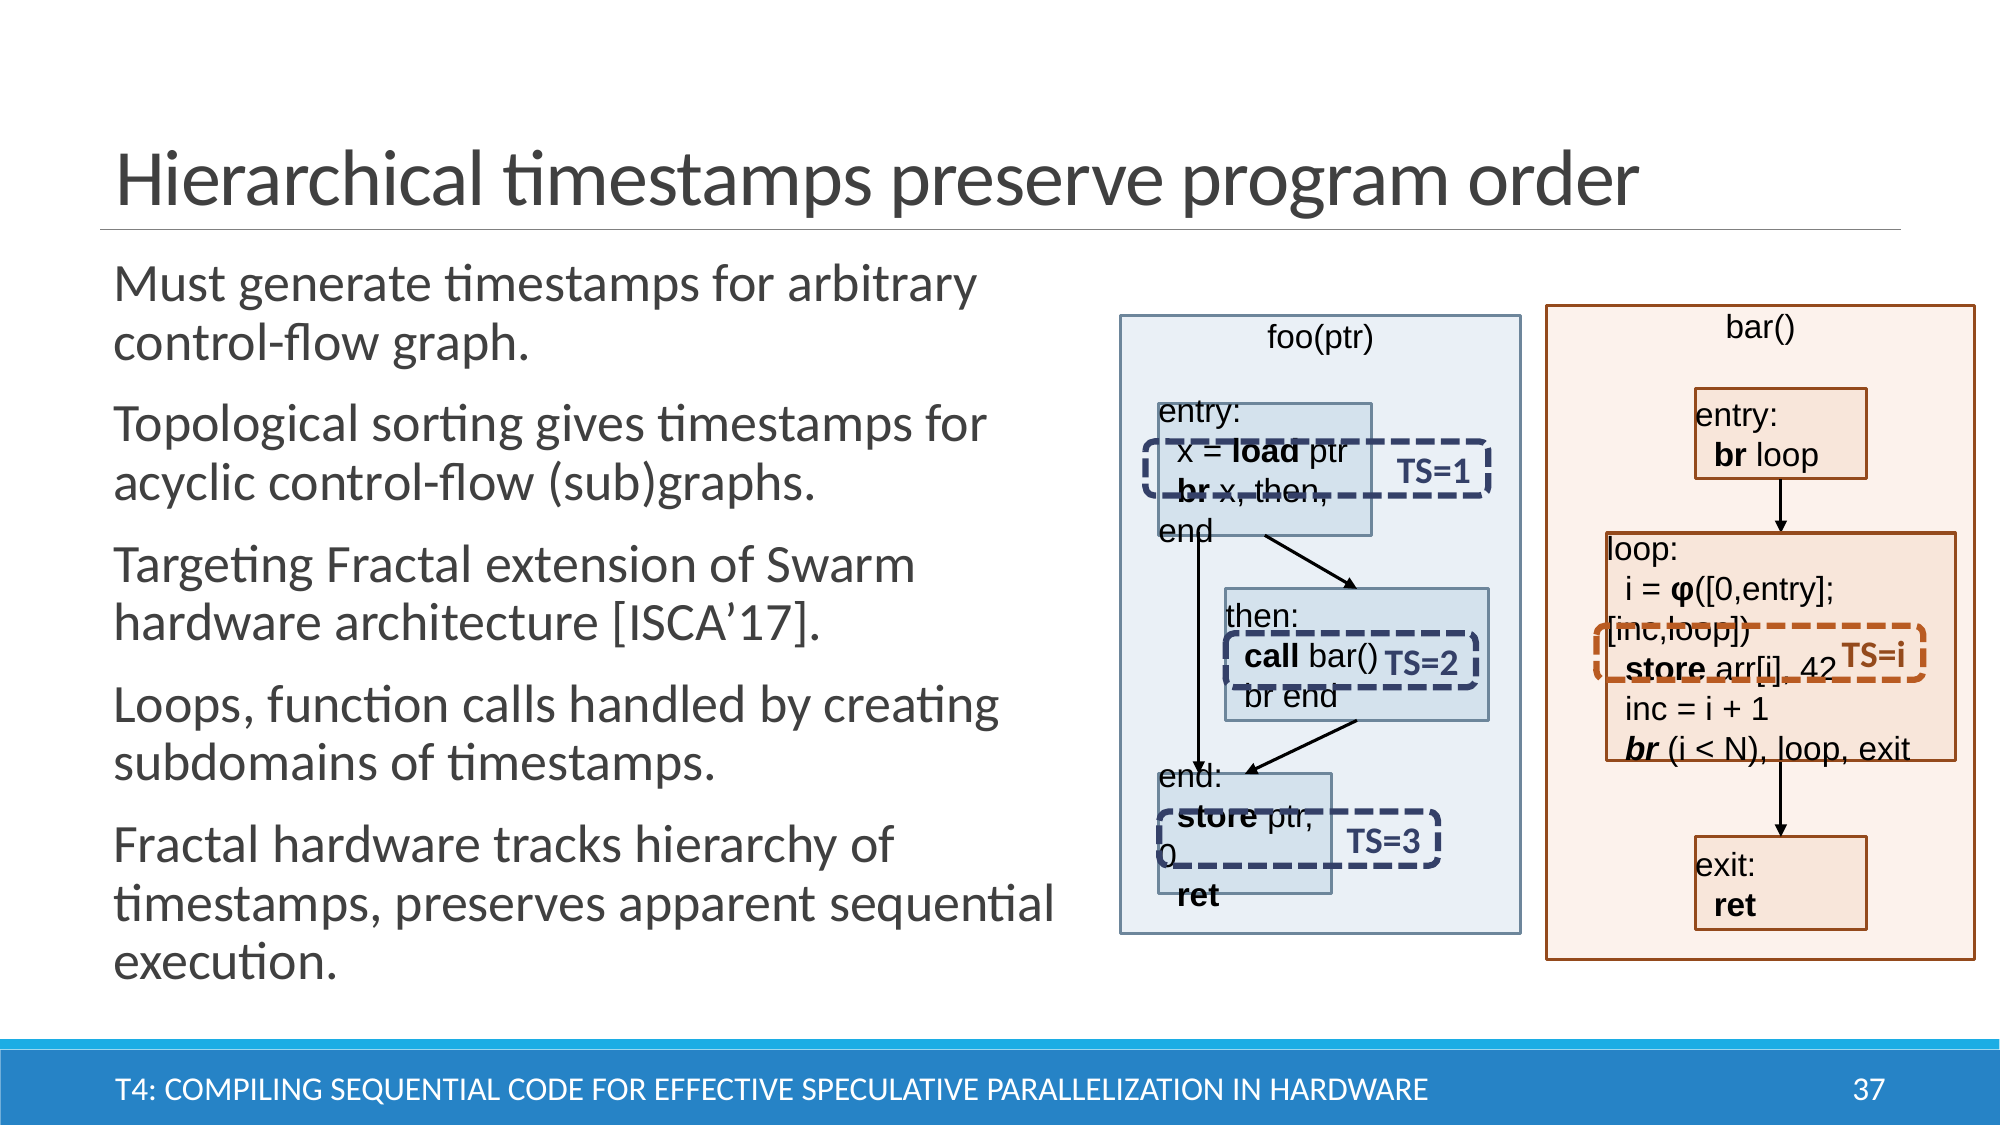

# Hierarchical timestamps preserve program order
Must generate timestamps for arbitrary control-flow graph.
Topological sorting gives timestamps for acyclic control-flow (sub)graphs.
Targeting Fractal extension of Swarm hardware architecture [ISCA’17].
Loops, function calls handled by creating subdomains of timestamps.
Fractal hardware tracks hierarchy of timestamps, preserves apparent sequential execution.

bar()
entry:
  br loop
loop:
  i = φ([0,entry];[inc,loop])
  store arr[i], 42
  inc = i + 1
  br (i < N), loop, exit
exit:
  ret
foo(ptr)
entry:
  x = load ptr
  br x, then, end
TS=1
then:
  call bar()
  br end
TS=i
TS=2
end:
  store ptr, 0
  ret
TS=3
T4: Compiling Sequential Code for Effective Speculative Parallelization in Hardware
37